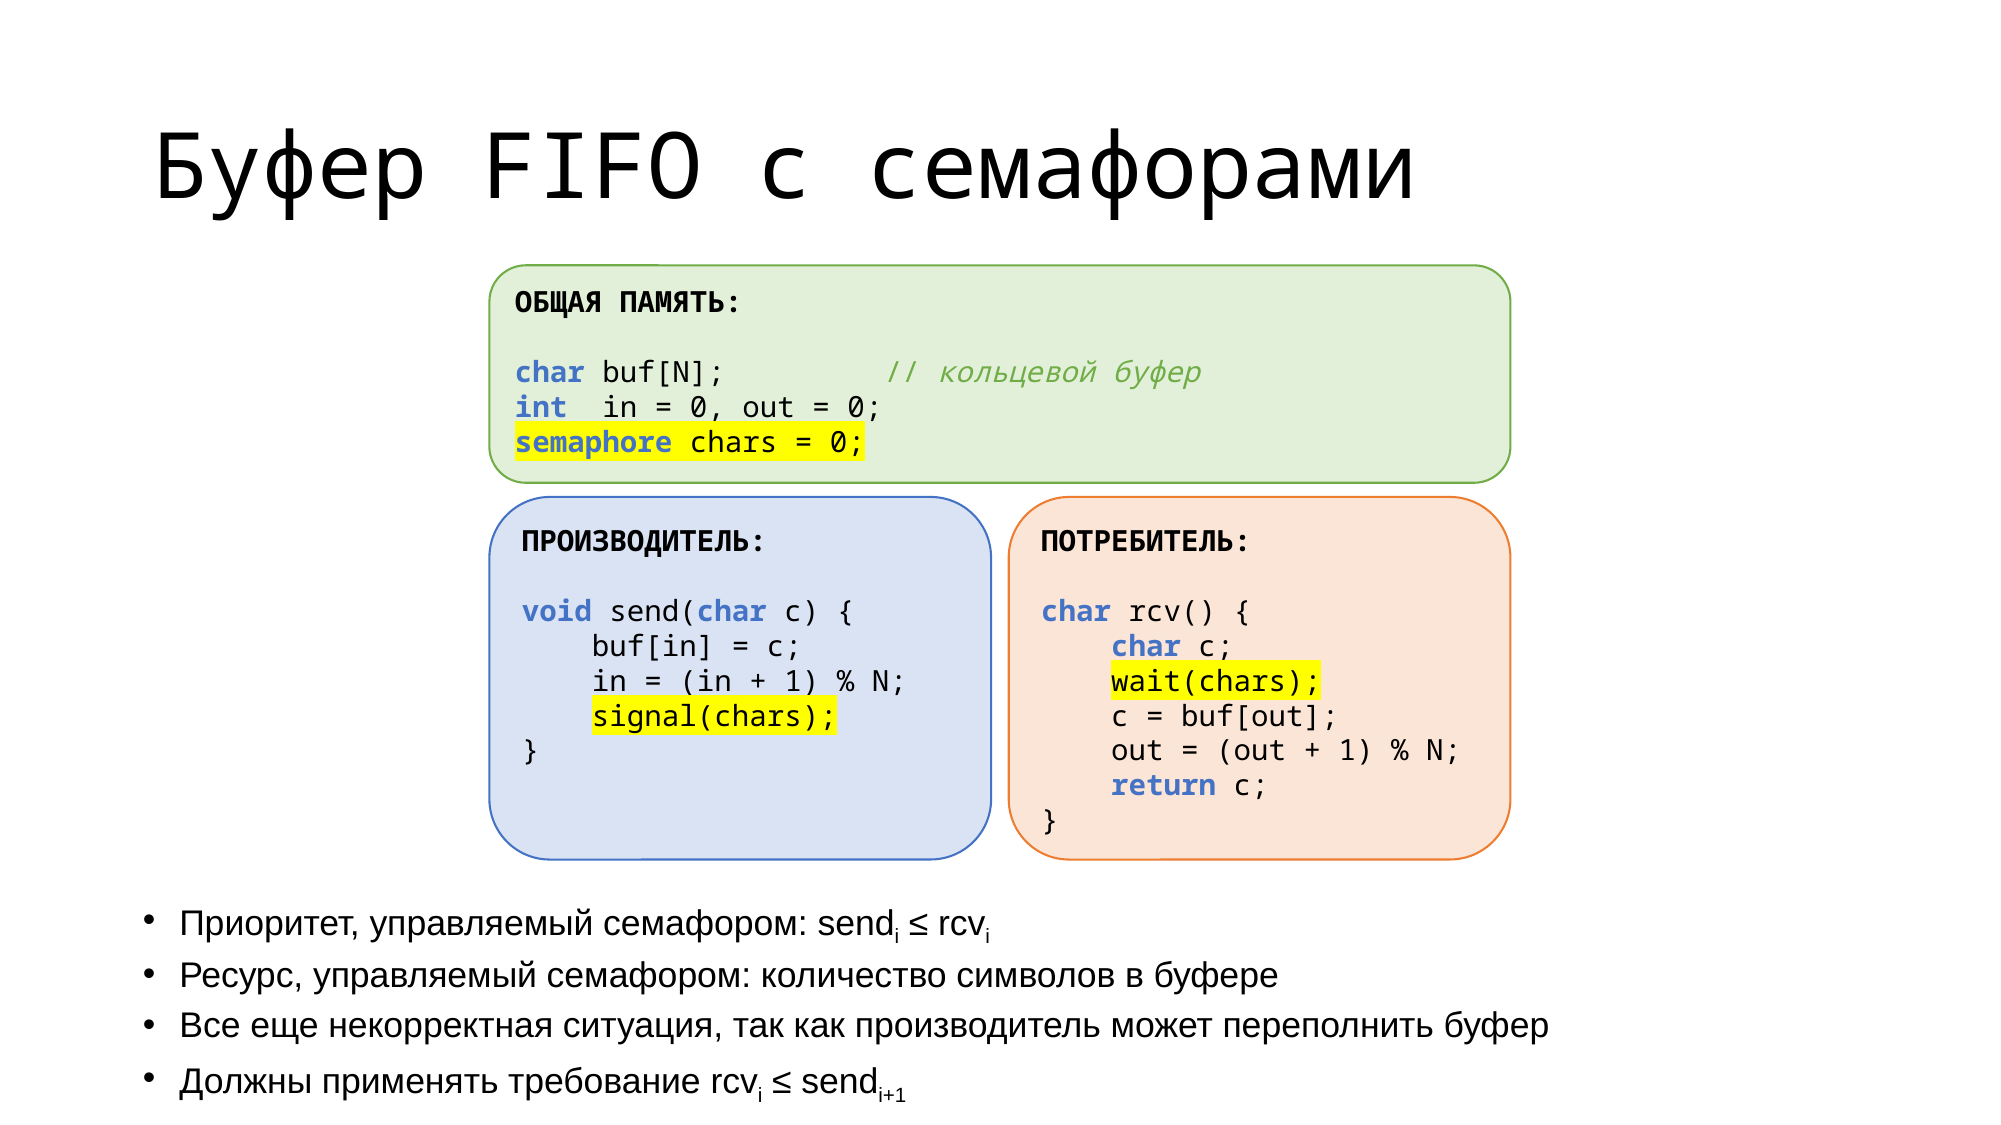

# Буфер FIFO с семафорами
ОБЩАЯ ПАМЯТЬ:

char buf[N];	    // кольцевой буфер
int  in = 0, out = 0;
semaphore chars = 0;
ПРОИЗВОДИТЕЛЬ:

void send(char c) {
    buf[in] = c;
    in = (in + 1) % N;
    signal(chars);
}
ПОТРЕБИТЕЛЬ:

char rcv() {
    char c;
    wait(chars);
    c = buf[out];
    out = (out + 1) % N;
    return c;
}
Приоритет, управляемый семафором: sendi ≤ rcvi
Ресурс, управляемый семафором: количество символов в буфере
Все еще некорректная ситуация, так как производитель может переполнить буфер
Должны применять требование rcvi ≤ sendi+1